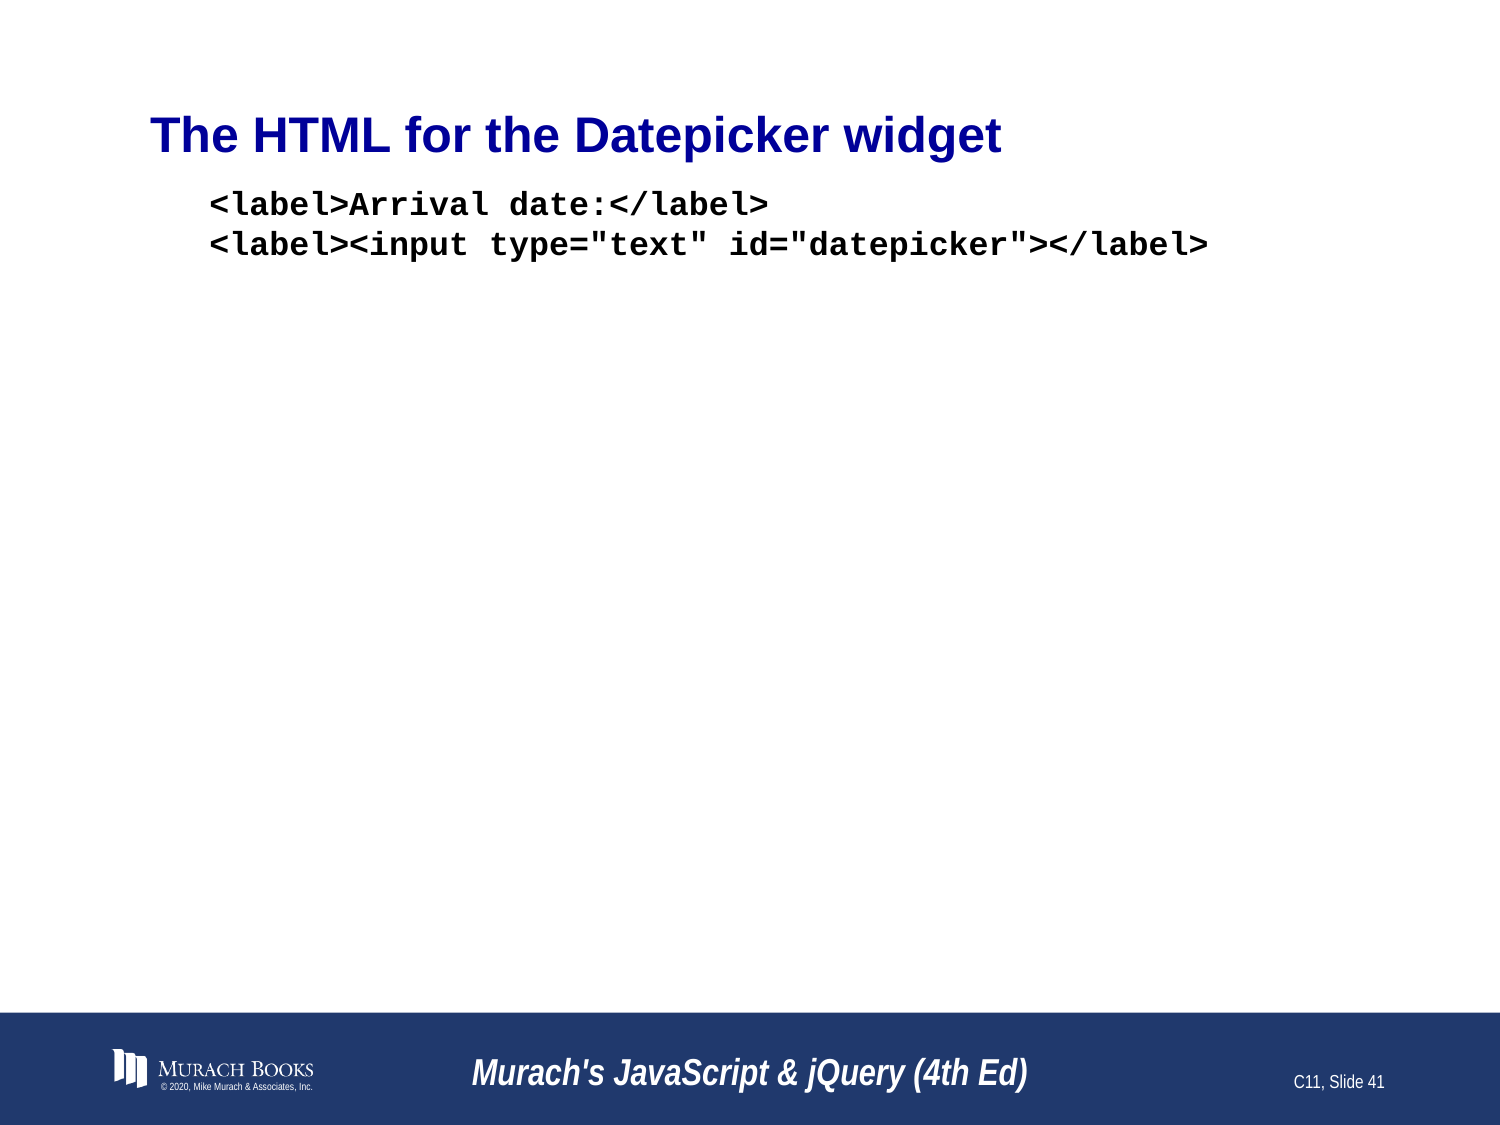

# The HTML for the Datepicker widget
<label>Arrival date:</label>
<label><input type="text" id="datepicker"></label>

© 2020, Mike Murach & Associates, Inc.
Murach's JavaScript & jQuery (4th Ed)

C11, Slide 41